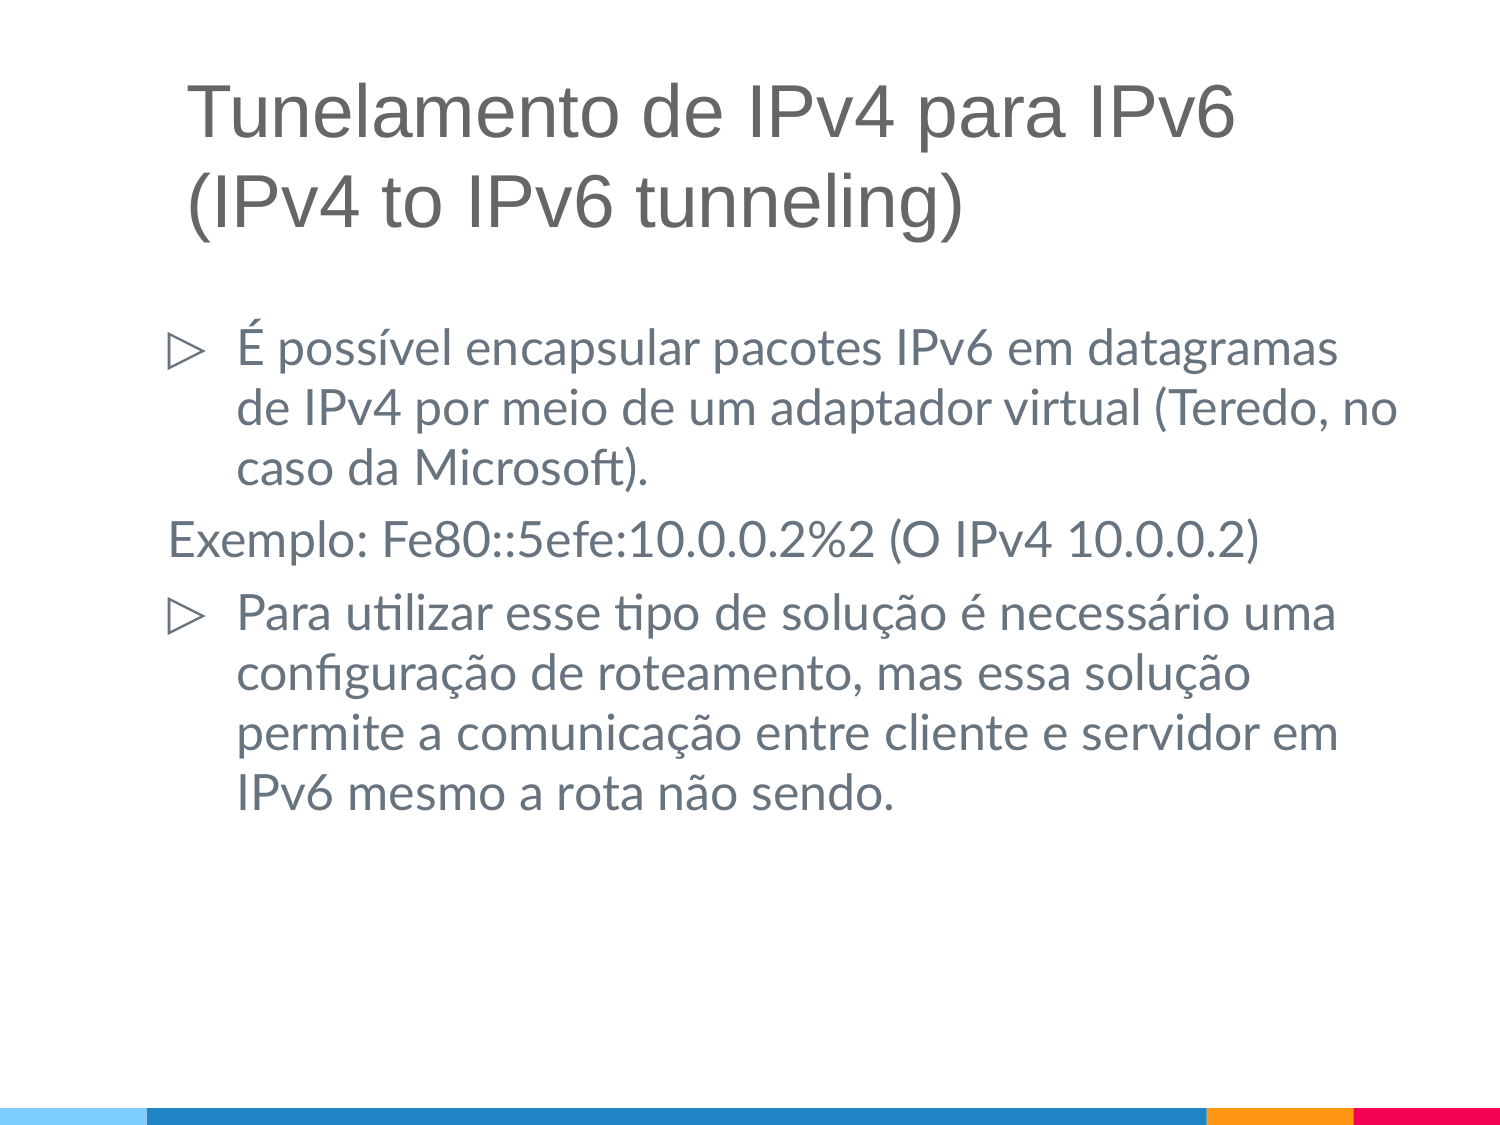

Tunelamento de IPv4 para IPv6 (IPv4 to IPv6 tunneling)

É possível encapsular pacotes IPv6 em datagramas de IPv4 por meio de um adaptador virtual (Teredo, no caso da Microsoft).
Exemplo: Fe80::5efe:10.0.0.2%2 (O IPv4 10.0.0.2)
Para utilizar esse tipo de solução é necessário uma configuração de roteamento, mas essa solução permite a comunicação entre cliente e servidor em IPv6 mesmo a rota não sendo.